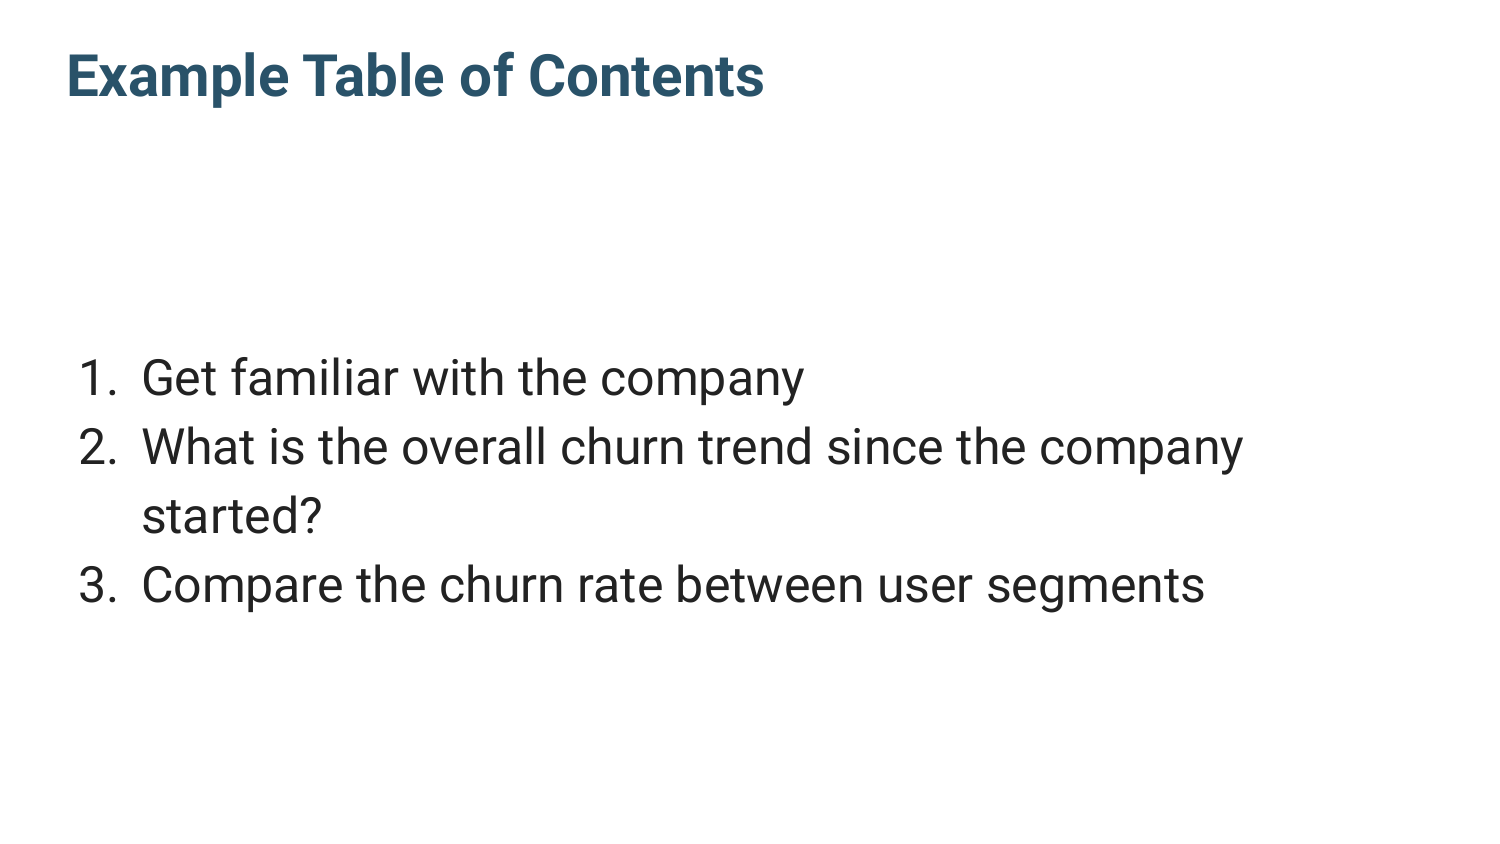

# Example Table of Contents
Get familiar with the company
What is the overall churn trend since the company started?
Compare the churn rate between user segments